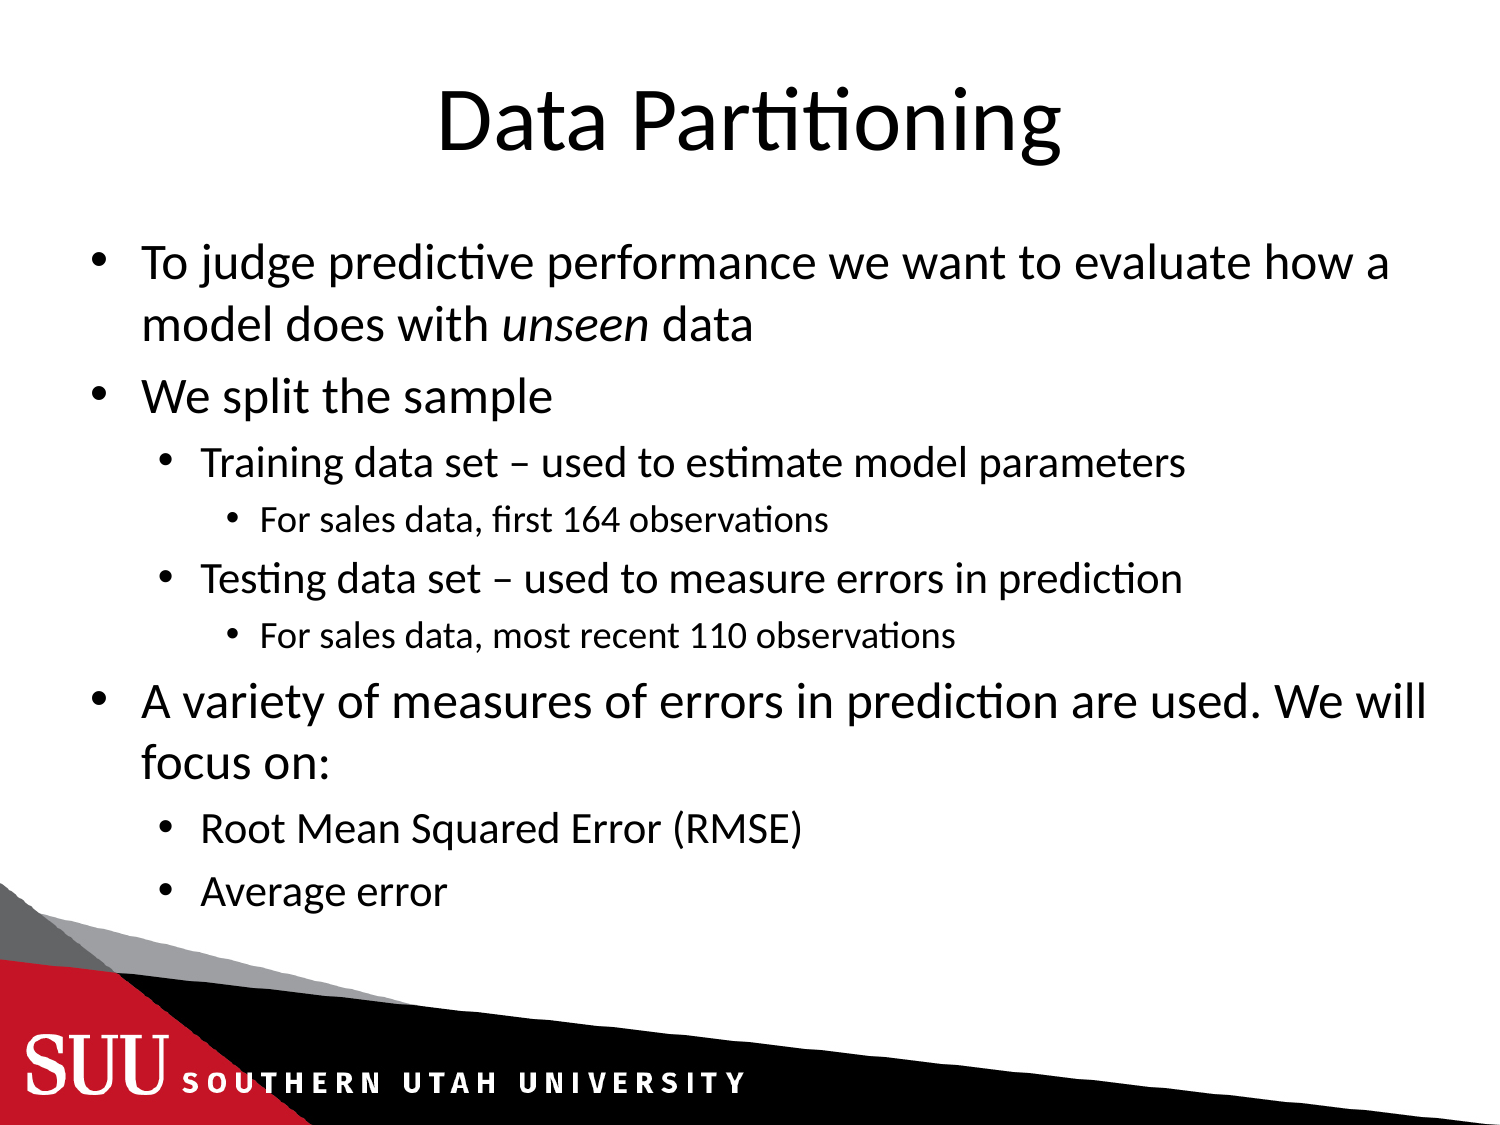

# Data Partitioning
To judge predictive performance we want to evaluate how a model does with unseen data
We split the sample
Training data set – used to estimate model parameters
For sales data, first 164 observations
Testing data set – used to measure errors in prediction
For sales data, most recent 110 observations
A variety of measures of errors in prediction are used. We will focus on:
Root Mean Squared Error (RMSE)
Average error